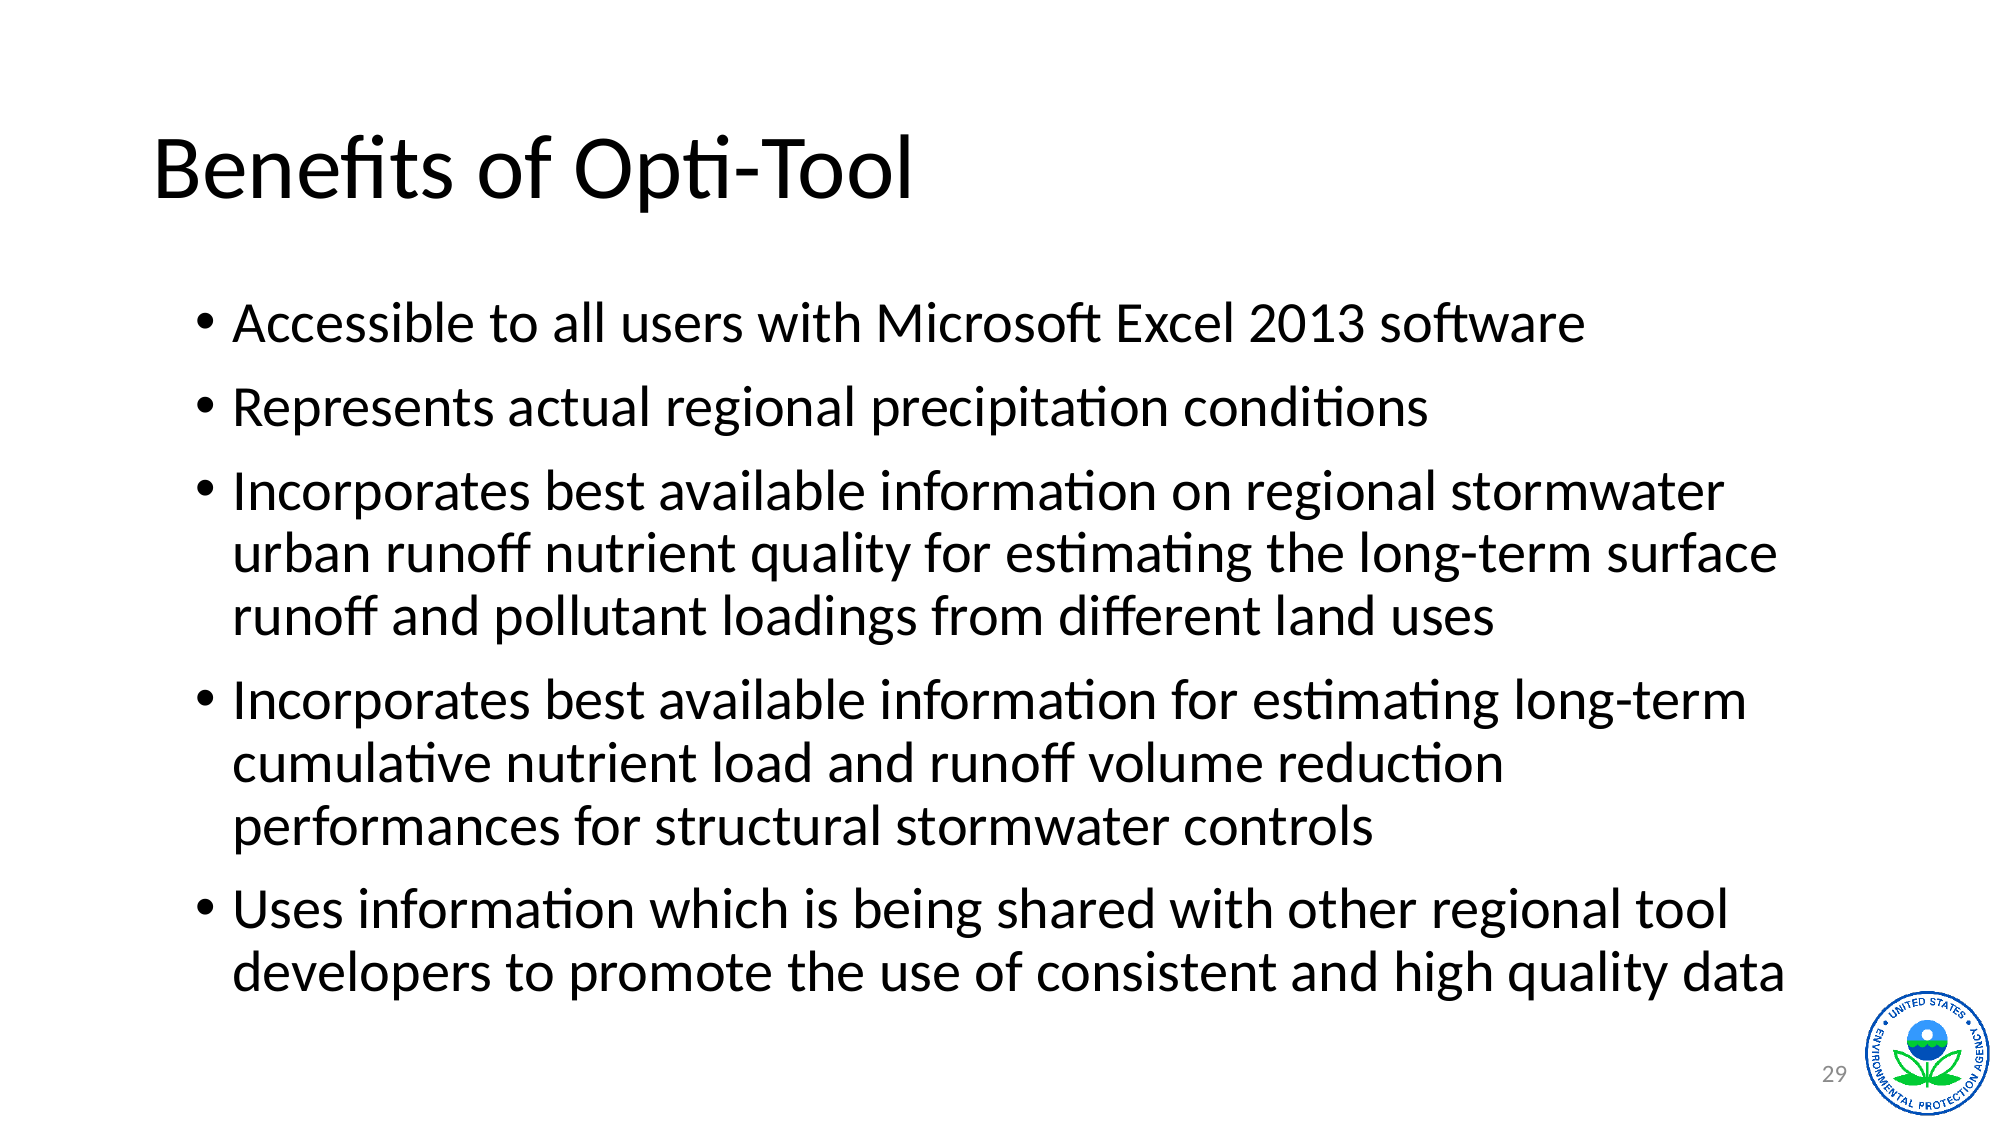

# Benefits of Opti-Tool
Accessible to all users with Microsoft Excel 2013 software
Represents actual regional precipitation conditions
Incorporates best available information on regional stormwater urban runoff nutrient quality for estimating the long-term surface runoff and pollutant loadings from different land uses
Incorporates best available information for estimating long-term cumulative nutrient load and runoff volume reduction performances for structural stormwater controls
Uses information which is being shared with other regional tool developers to promote the use of consistent and high quality data
29